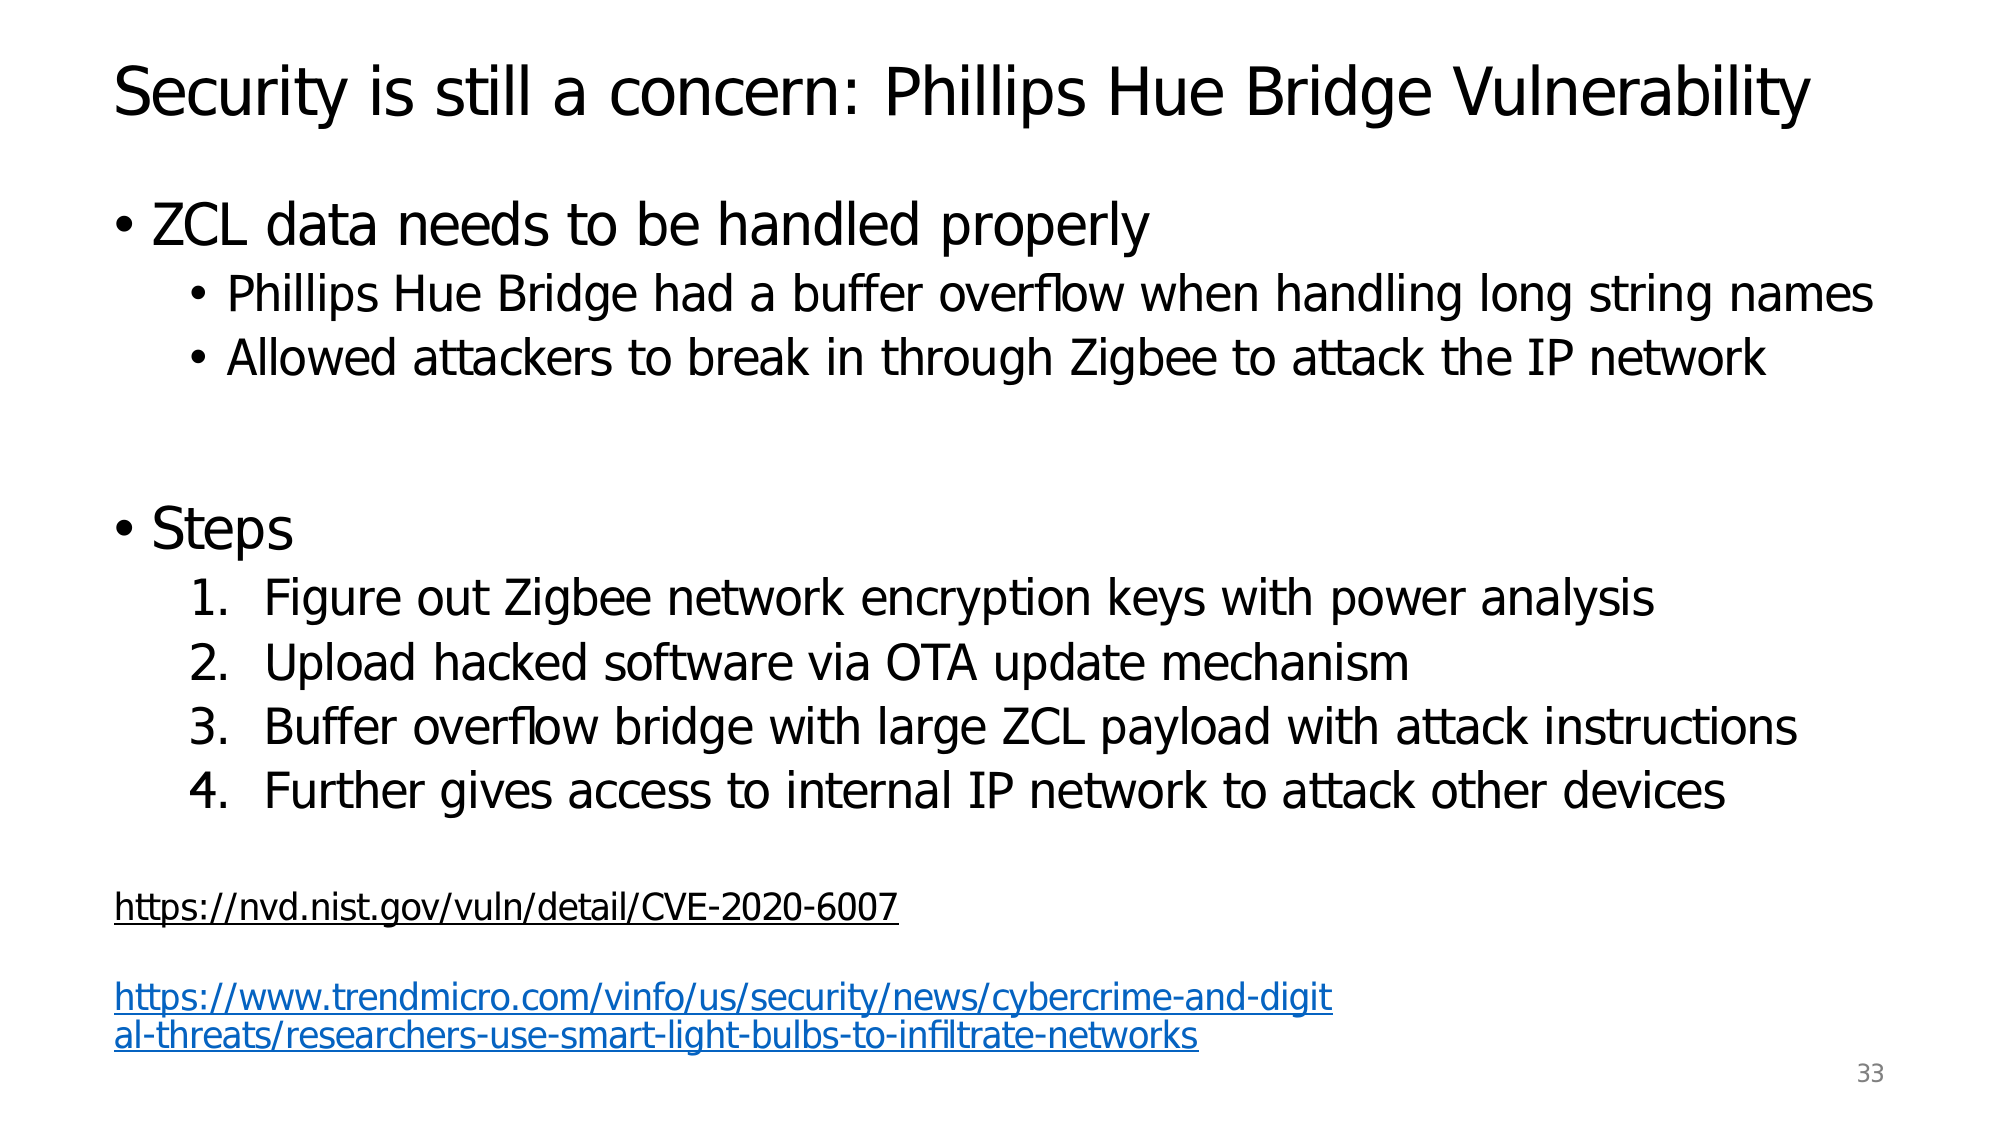

# Security is still a concern: Phillips Hue Bridge Vulnerability
ZCL data needs to be handled properly
Phillips Hue Bridge had a buffer overflow when handling long string names
Allowed attackers to break in through Zigbee to attack the IP network

Steps
Figure out Zigbee network encryption keys with power analysis
Upload hacked software via OTA update mechanism
Buffer overflow bridge with large ZCL payload with attack instructions
Further gives access to internal IP network to attack other devices

https://nvd.nist.gov/vuln/detail/CVE-2020-6007
https://www.trendmicro.com/vinfo/us/security/news/cybercrime-and-digital-threats/researchers-use-smart-light-bulbs-to-infiltrate-networks
33